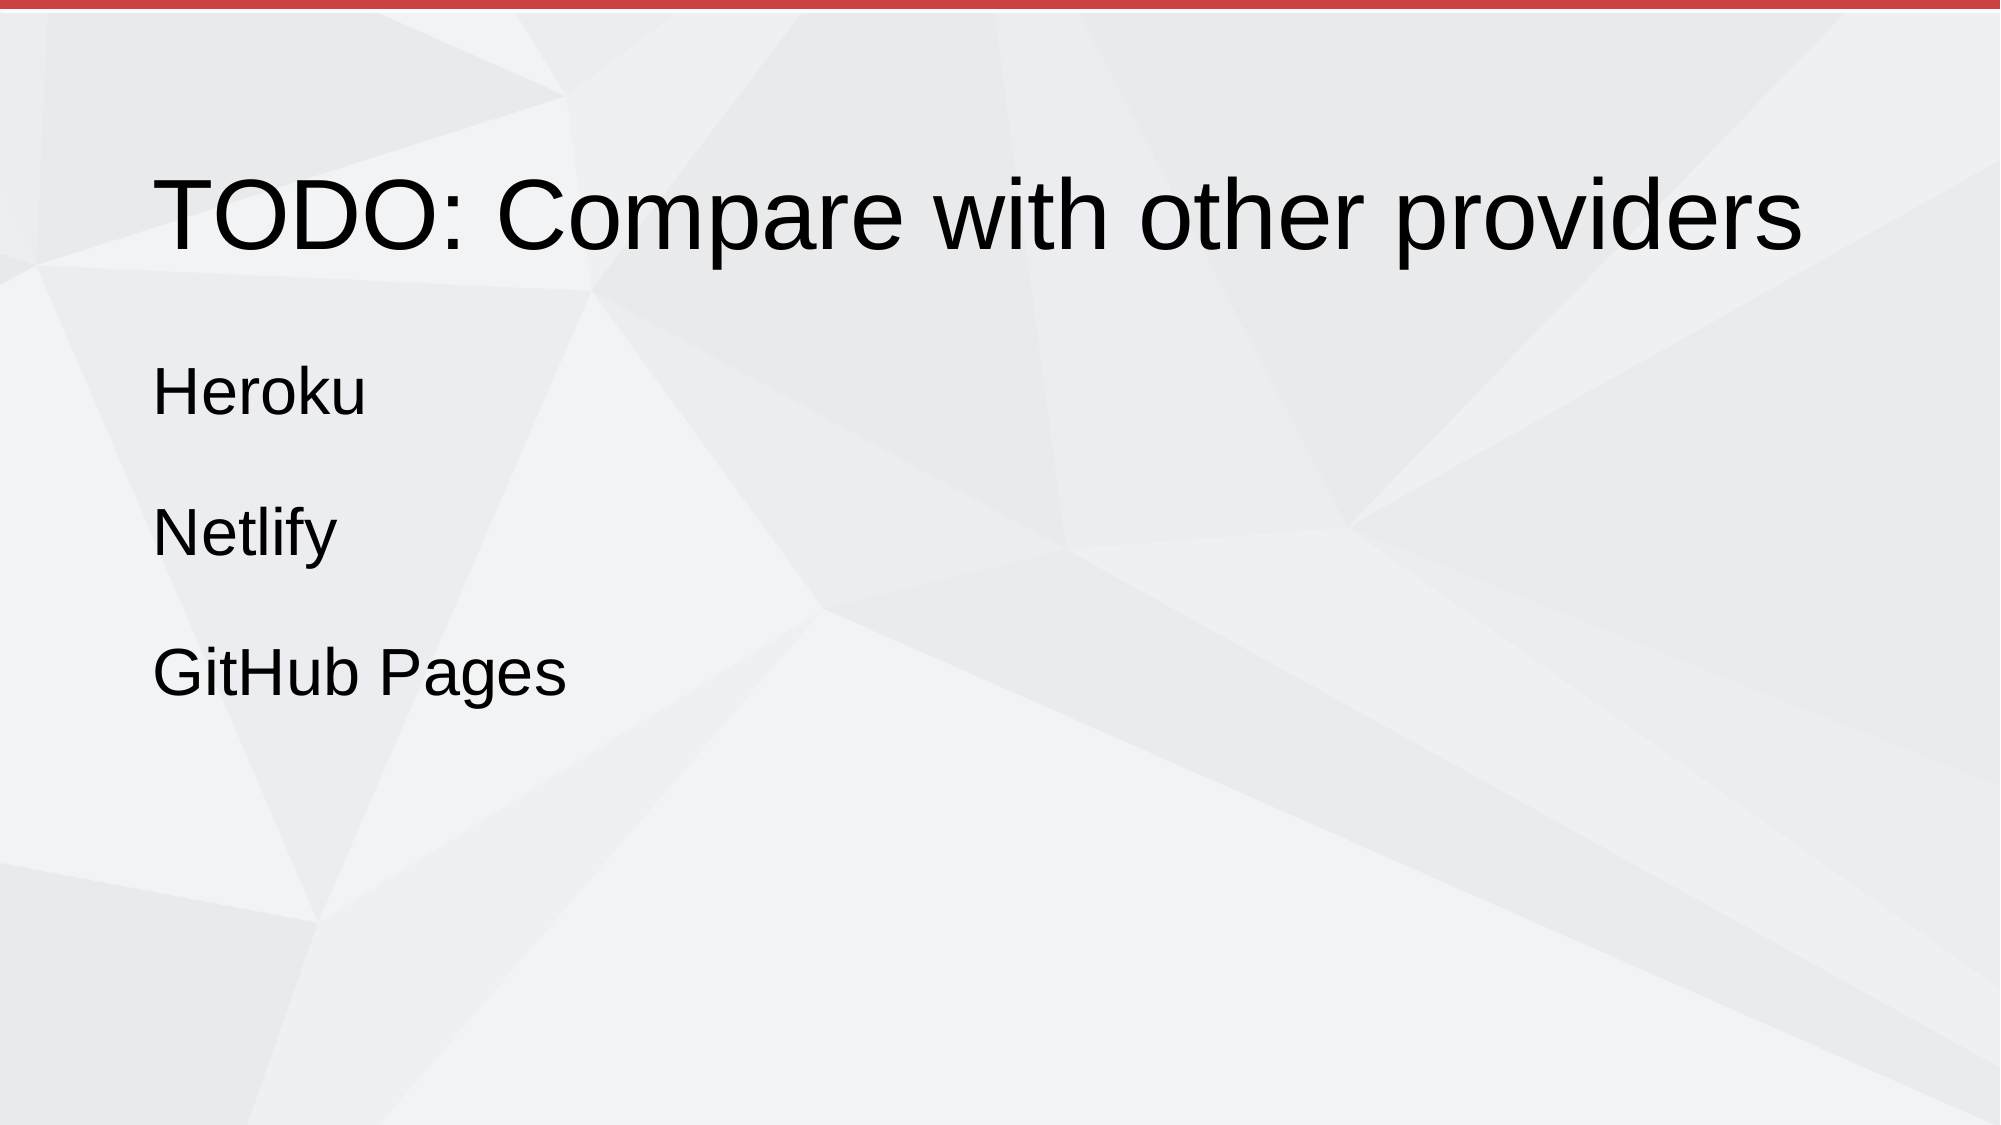

# TODO: Compare with other providers
Heroku
Netlify
GitHub Pages